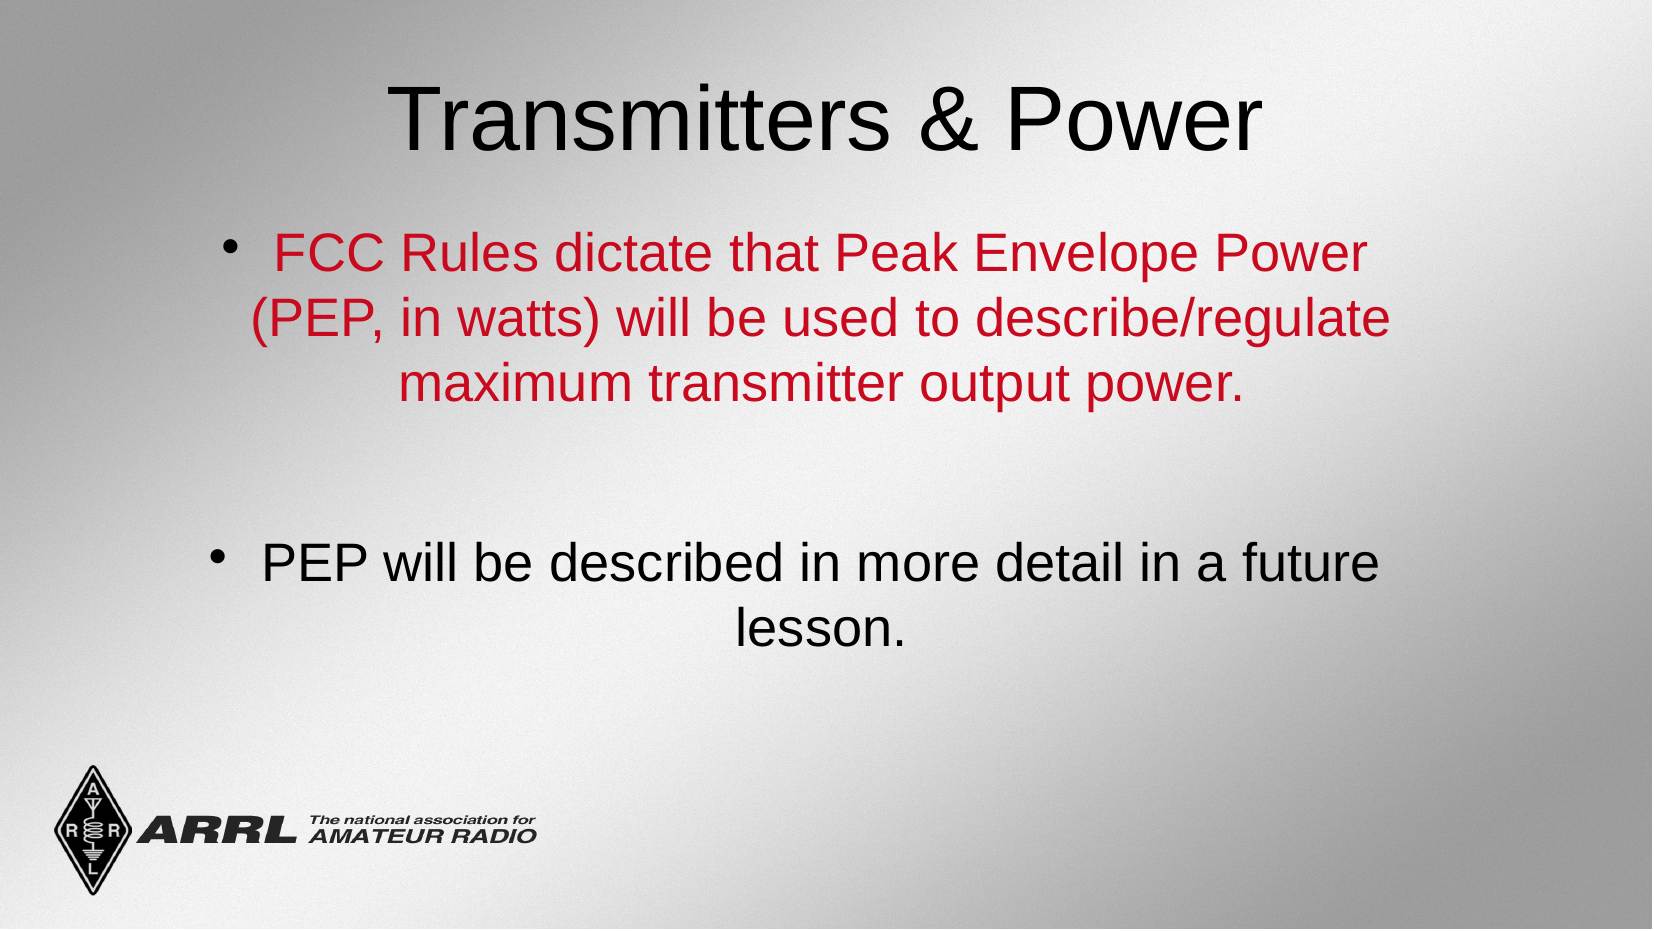

Transmitters & Power

FCC Rules dictate that Peak Envelope Power (PEP, in watts) will be used to describe/regulate maximum transmitter output power.

PEP will be described in more detail in a future lesson.